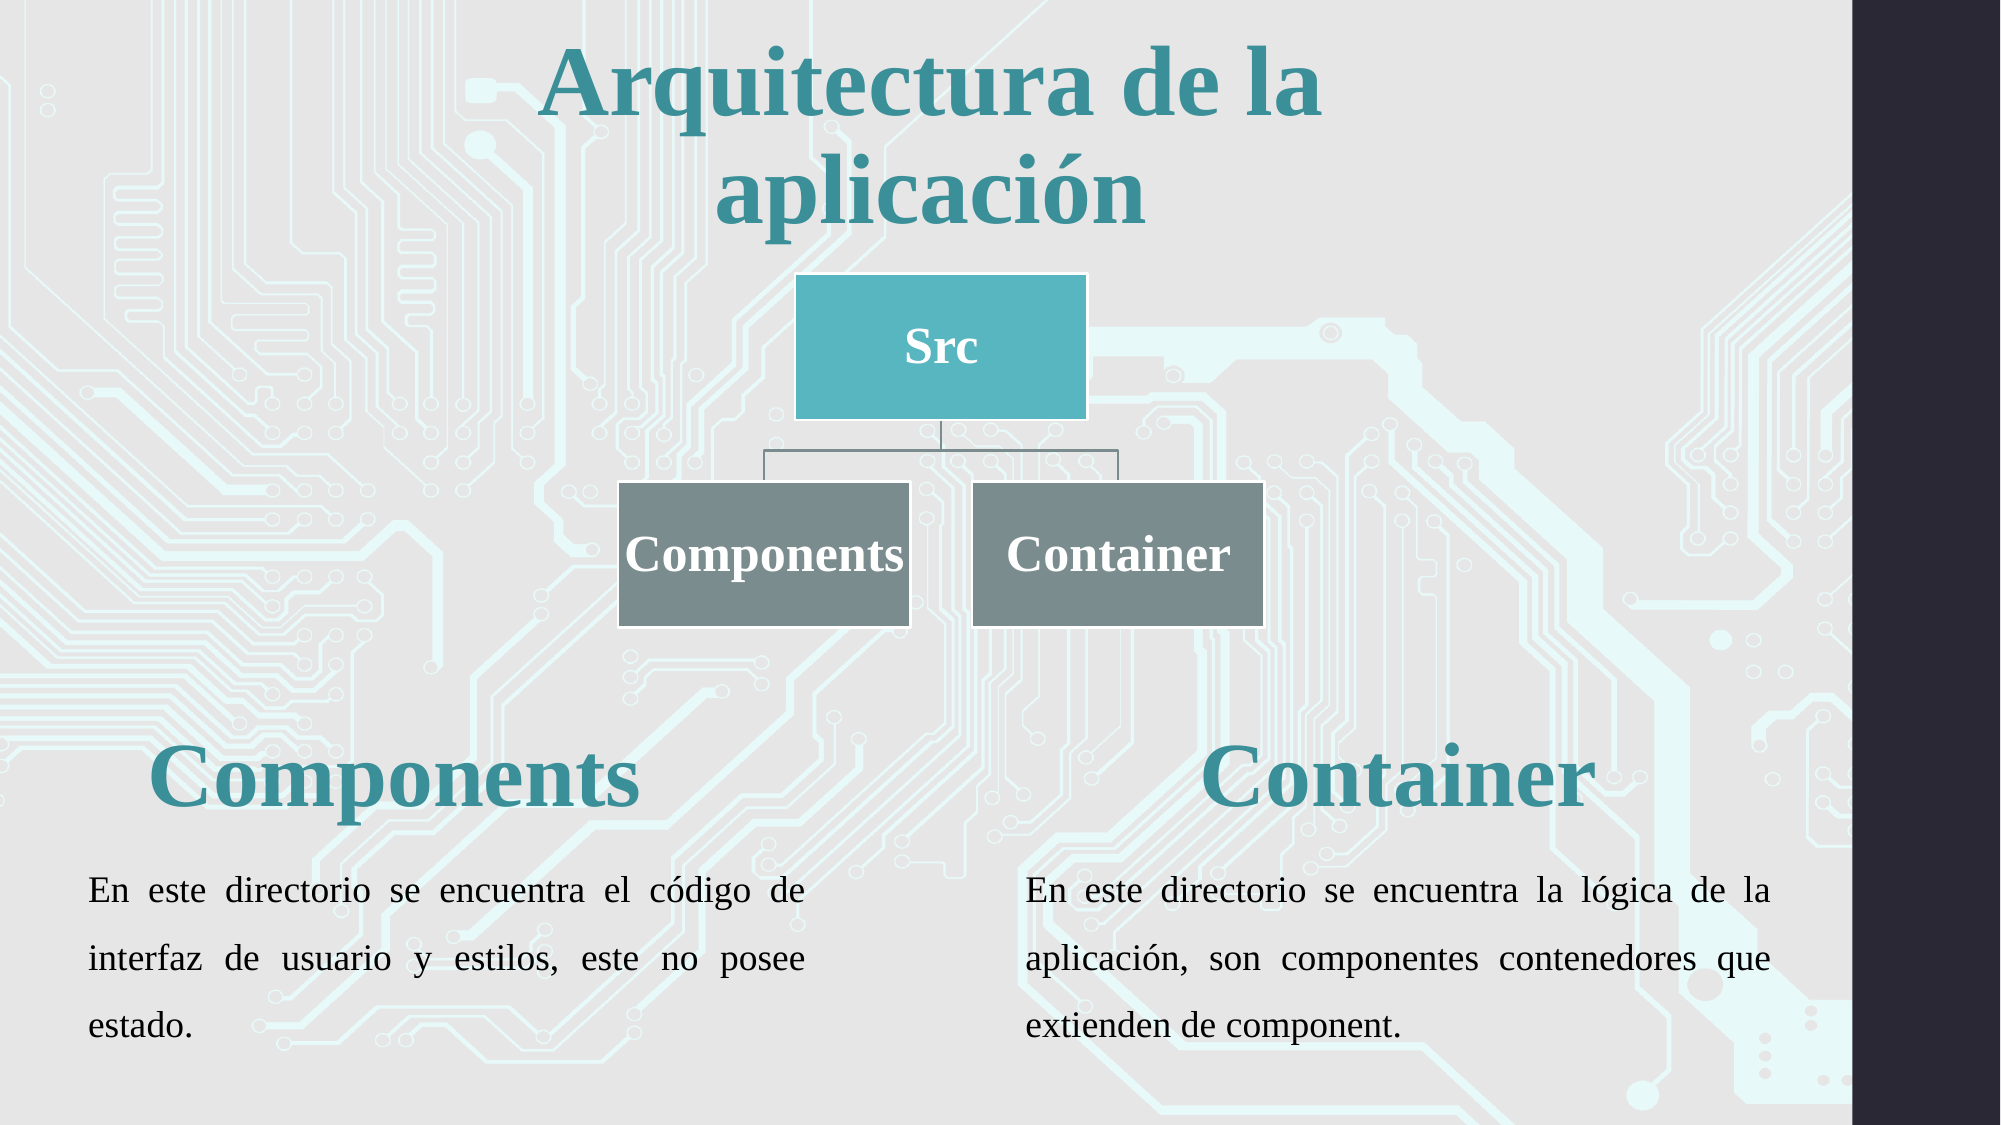

# Arquitectura de la aplicación
Src
Components
Container
Components
Container
En este directorio se encuentra el código de interfaz de usuario y estilos, este no posee estado.
En este directorio se encuentra la lógica de la aplicación, son componentes contenedores que extienden de component.